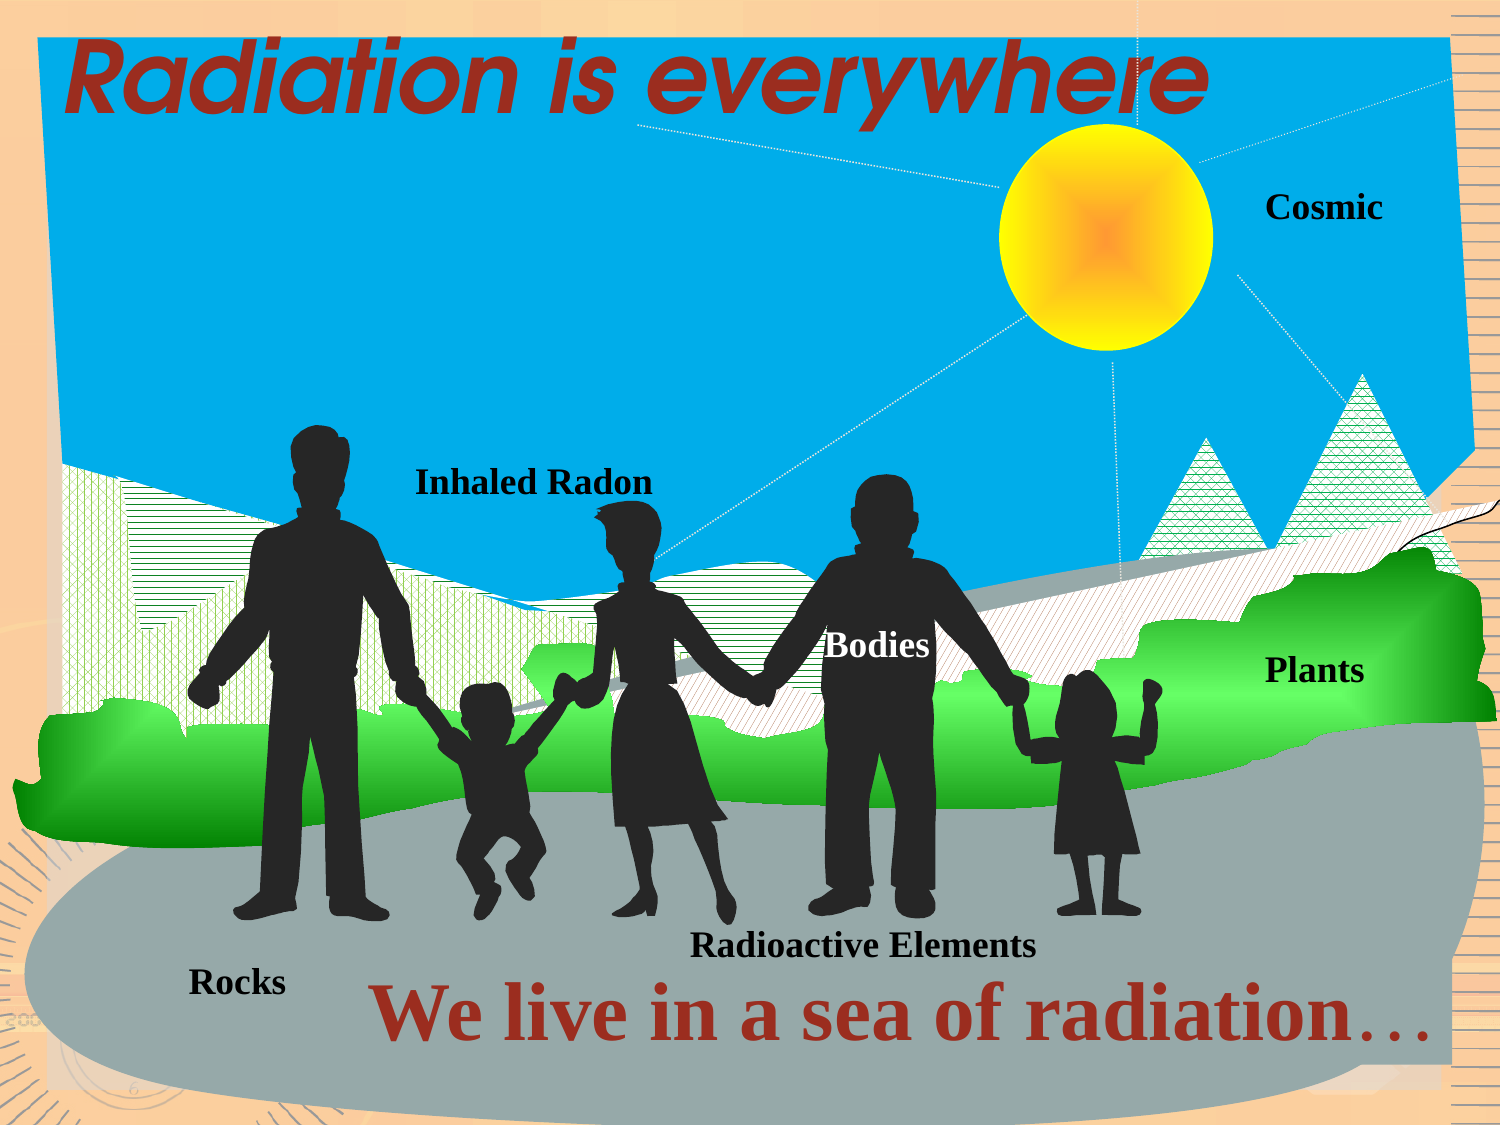

# Background Radiation

Radiation is everywhere

There are many forms of background radiation.

Cosmic

Inhaled Radon

Bodies
Plants
Radioactive Elements
Rocks
We live in a sea of radiation…